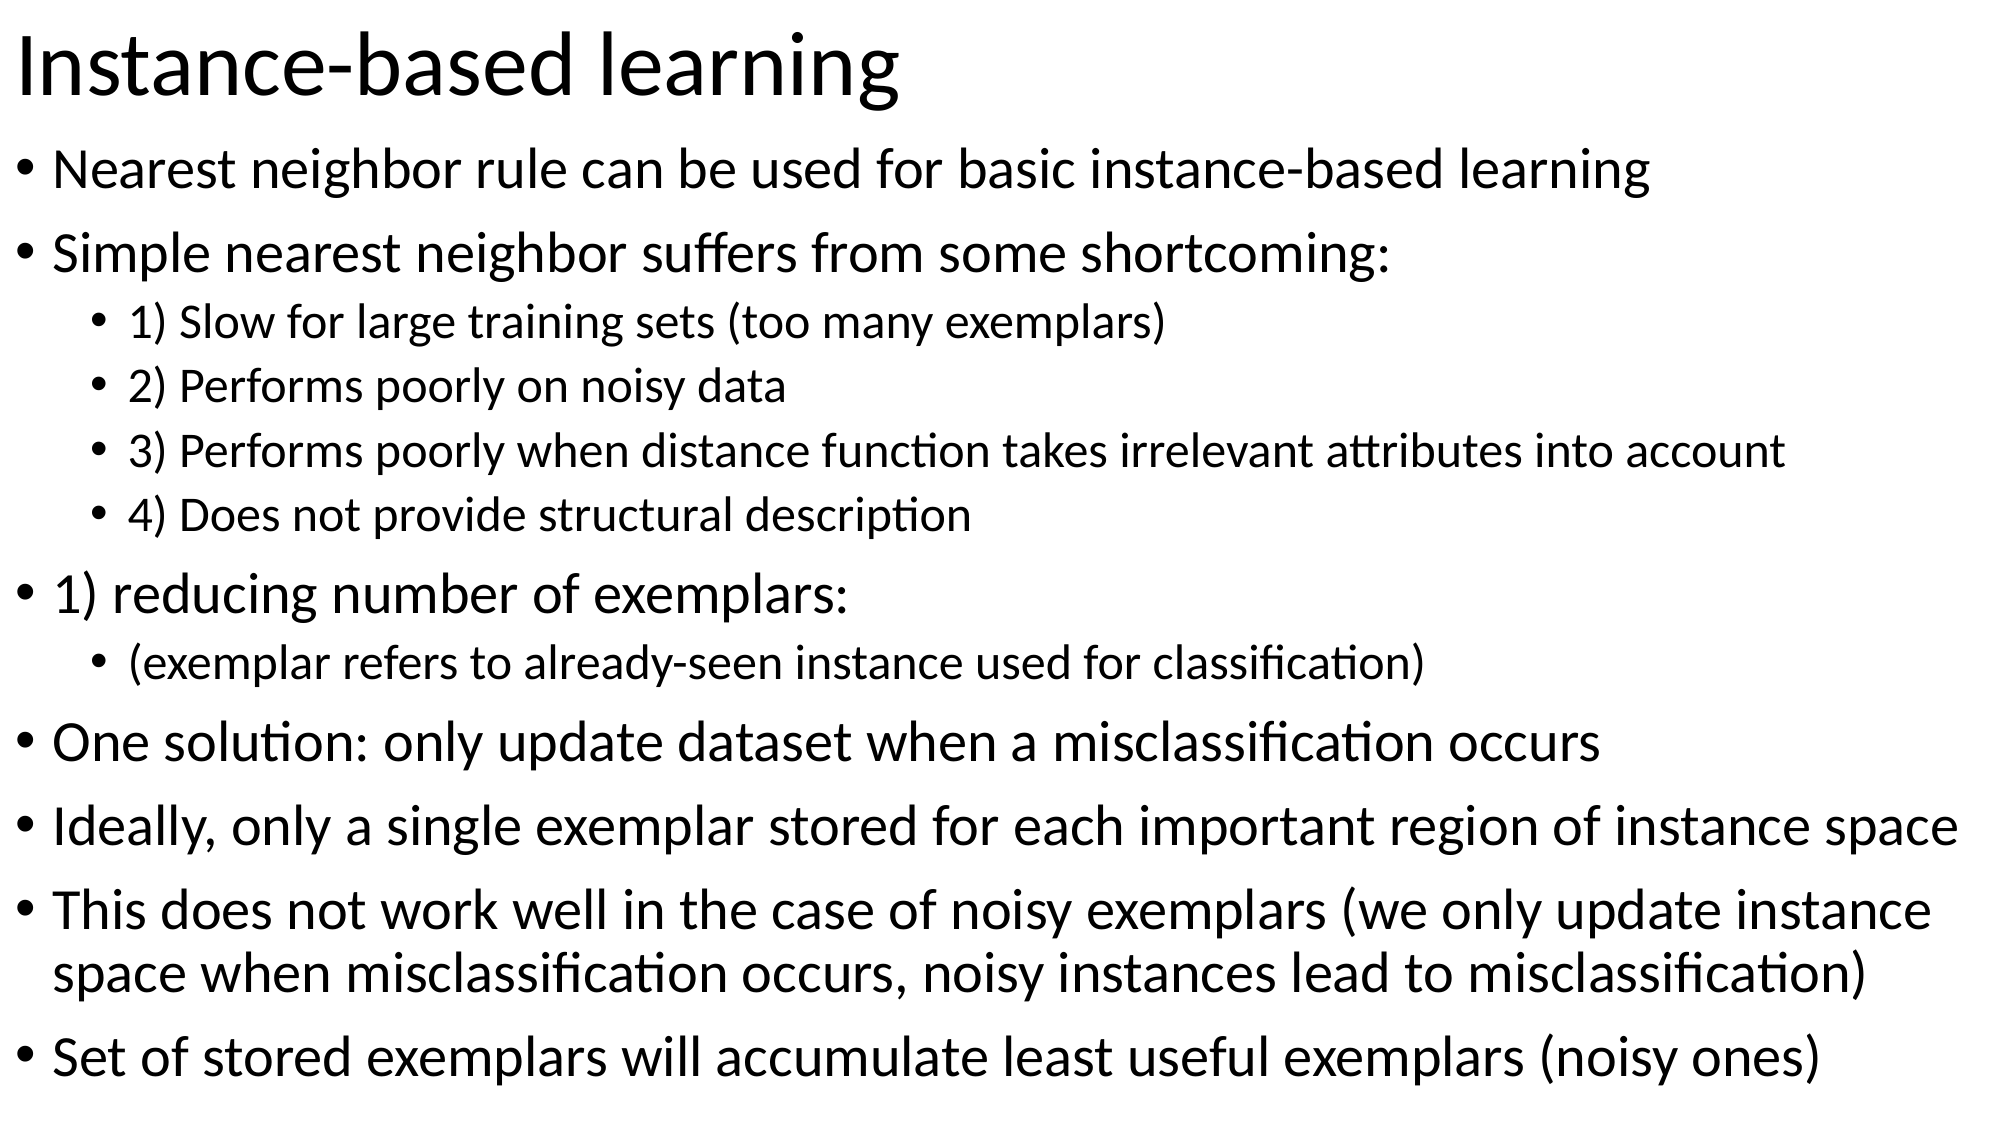

# Instance-based learning
Nearest neighbor rule can be used for basic instance-based learning
Simple nearest neighbor suffers from some shortcoming:
1) Slow for large training sets (too many exemplars)
2) Performs poorly on noisy data
3) Performs poorly when distance function takes irrelevant attributes into account
4) Does not provide structural description
1) reducing number of exemplars:
(exemplar refers to already-seen instance used for classification)
One solution: only update dataset when a misclassification occurs
Ideally, only a single exemplar stored for each important region of instance space
This does not work well in the case of noisy exemplars (we only update instance space when misclassification occurs, noisy instances lead to misclassification)
Set of stored exemplars will accumulate least useful exemplars (noisy ones)